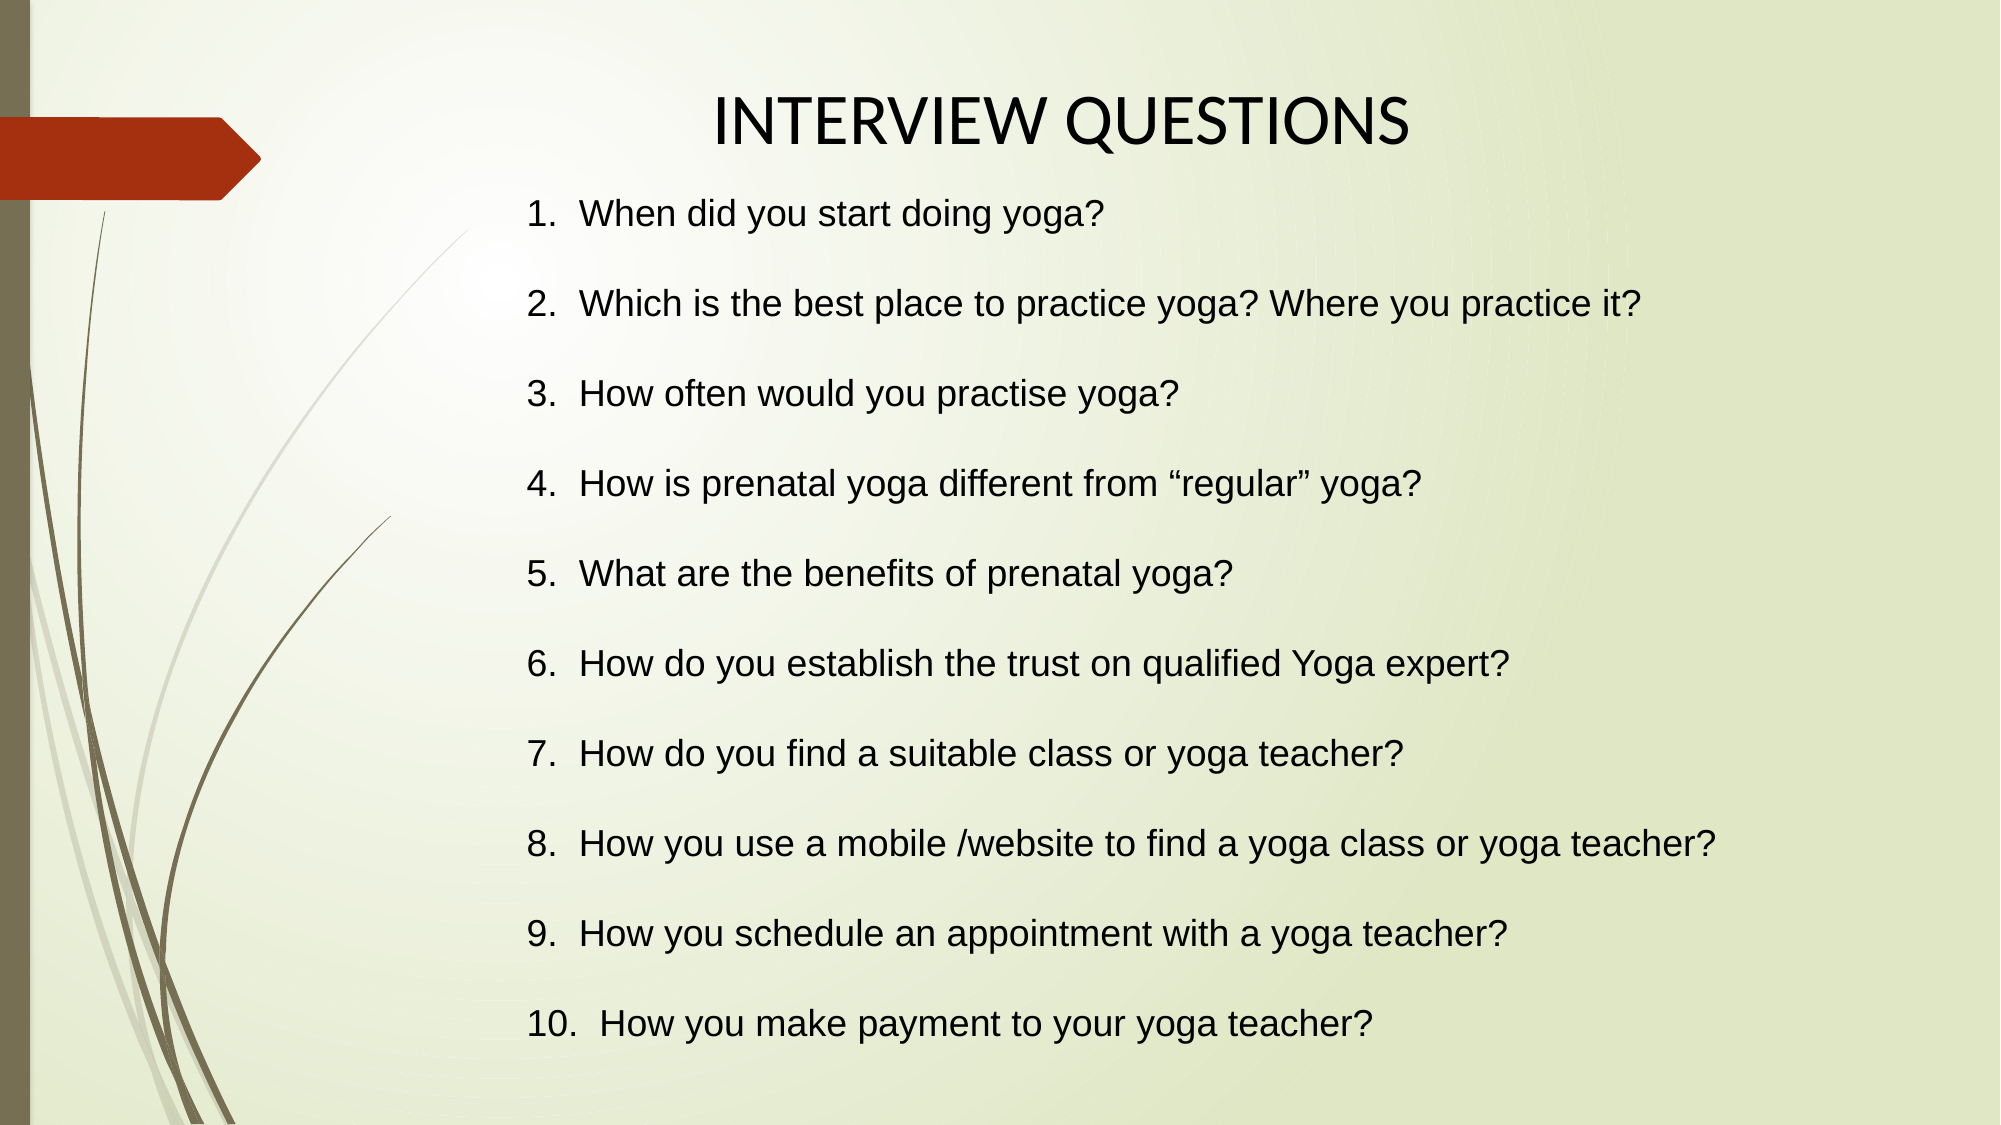

INTERVIEW QUESTIONS
1.  When did you start doing yoga?
2.  Which is the best place to practice yoga? Where you practice it?
3.  How often would you practise yoga?
4.  How is prenatal yoga different from “regular” yoga?
5.  What are the benefits of prenatal yoga?
6.  How do you establish the trust on qualified Yoga expert?
7.  How do you find a suitable class or yoga teacher?
8.  How you use a mobile /website to find a yoga class or yoga teacher?
9.  How you schedule an appointment with a yoga teacher?
10.  How you make payment to your yoga teacher?